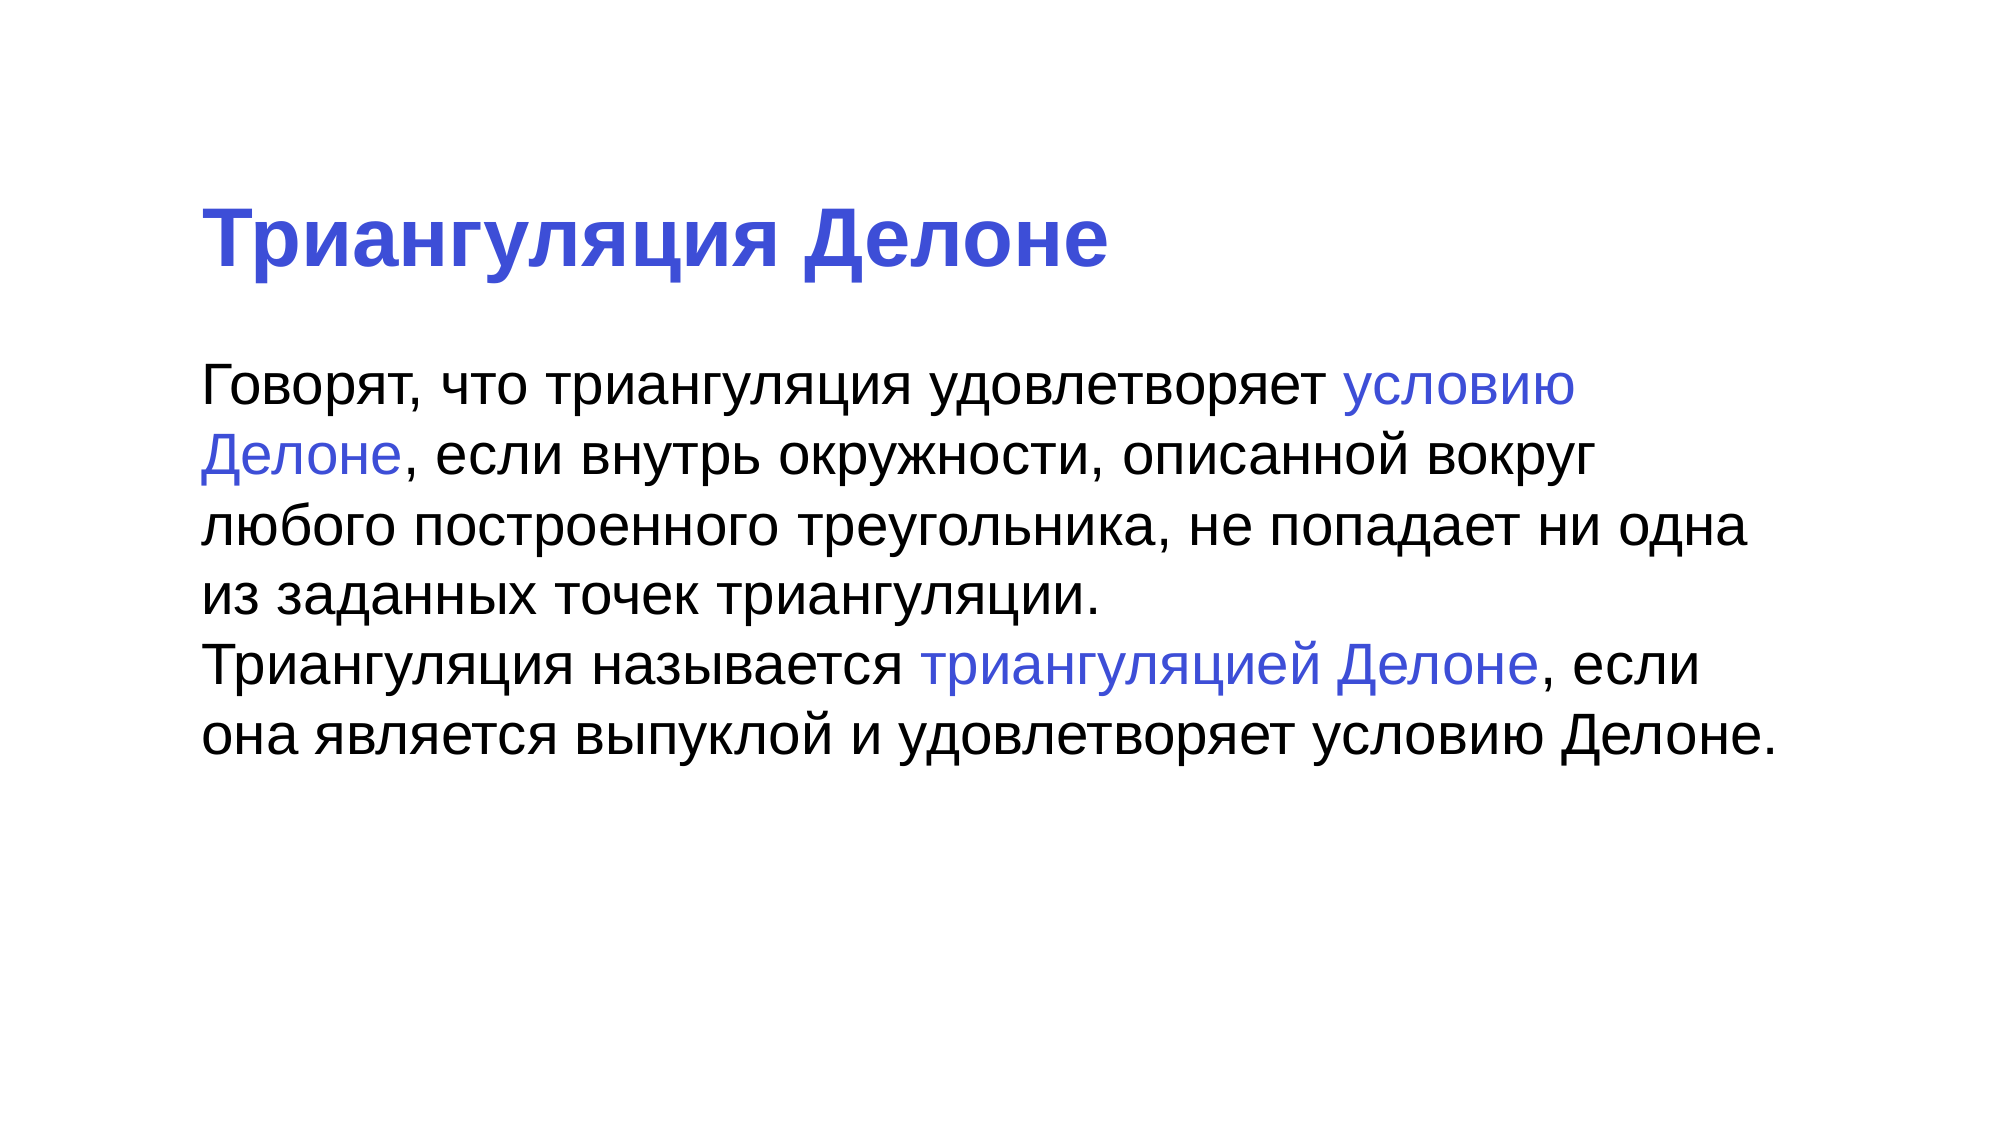

Триангуляция Делоне
Говорят, что триангуляция удовлетворяет условию Делоне, если внутрь окружности, описанной вокруг любого построенного треугольника, не попадает ни одна
из заданных точек триангуляции.
Триангуляция называется триангуляцией Делоне, если она является выпуклой и удовлетворяет условию Делоне.